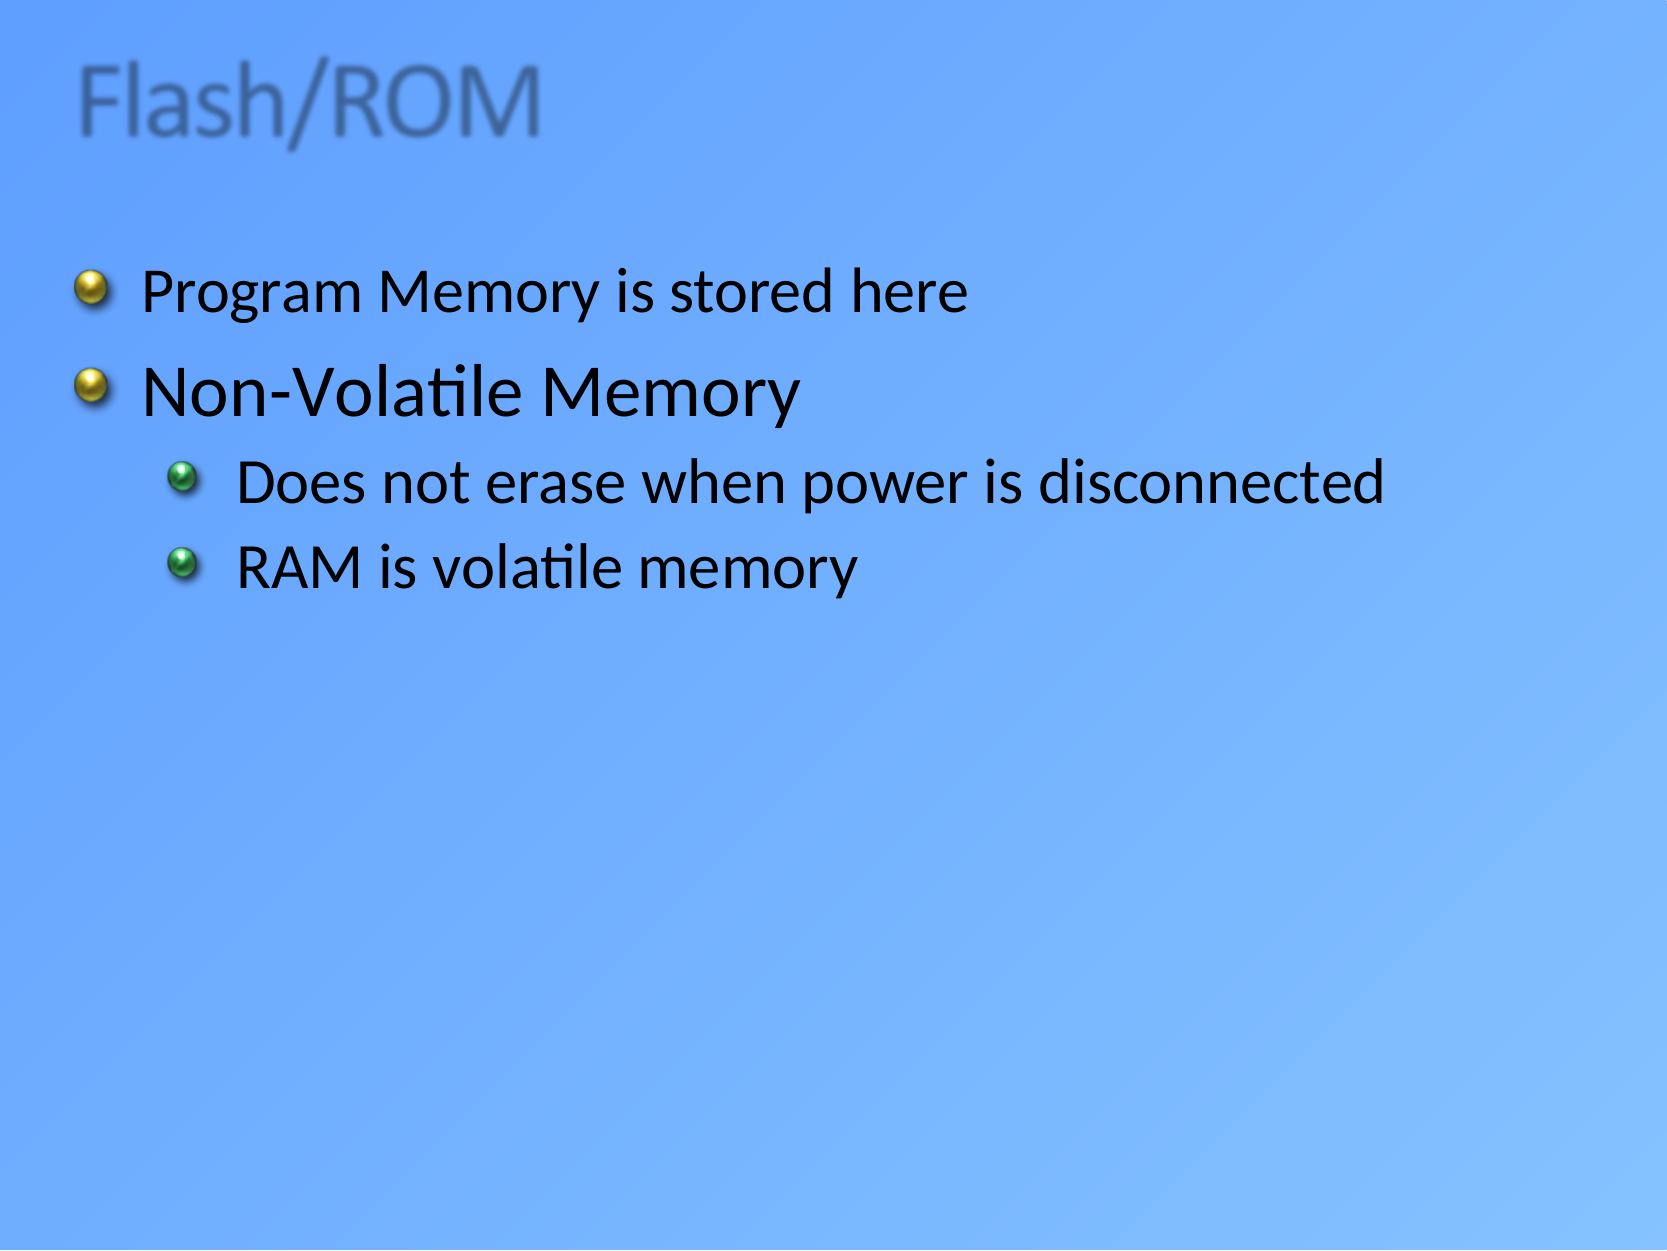

Program Memory is stored here
Non-Volatile Memory
Does not erase when power is disconnected
RAM is volatile memory